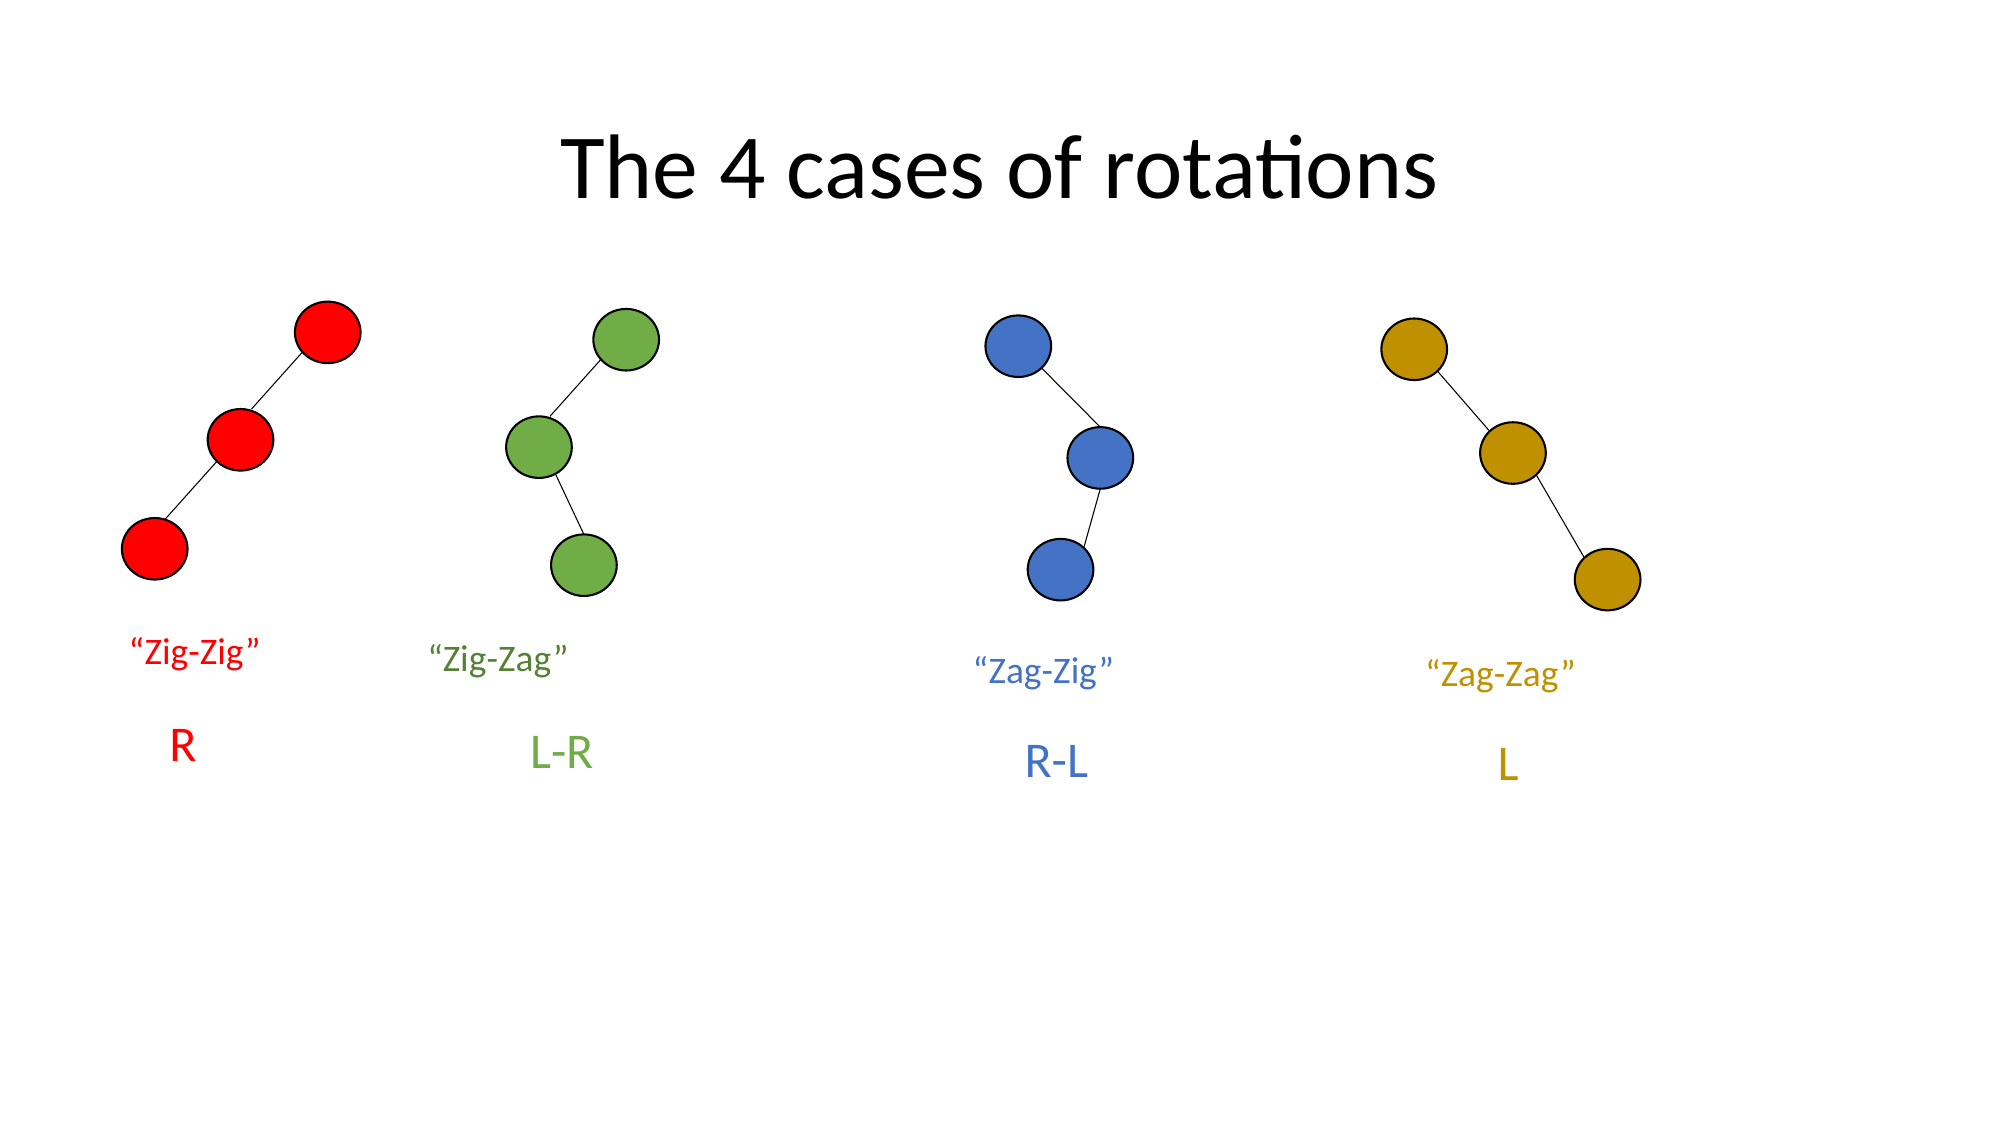

# The 4 cases of rotations

“Zig-Zig”
“Zig-Zag”
“Zag-Zig”
“Zag-Zag”
R
L-R
R-L
L